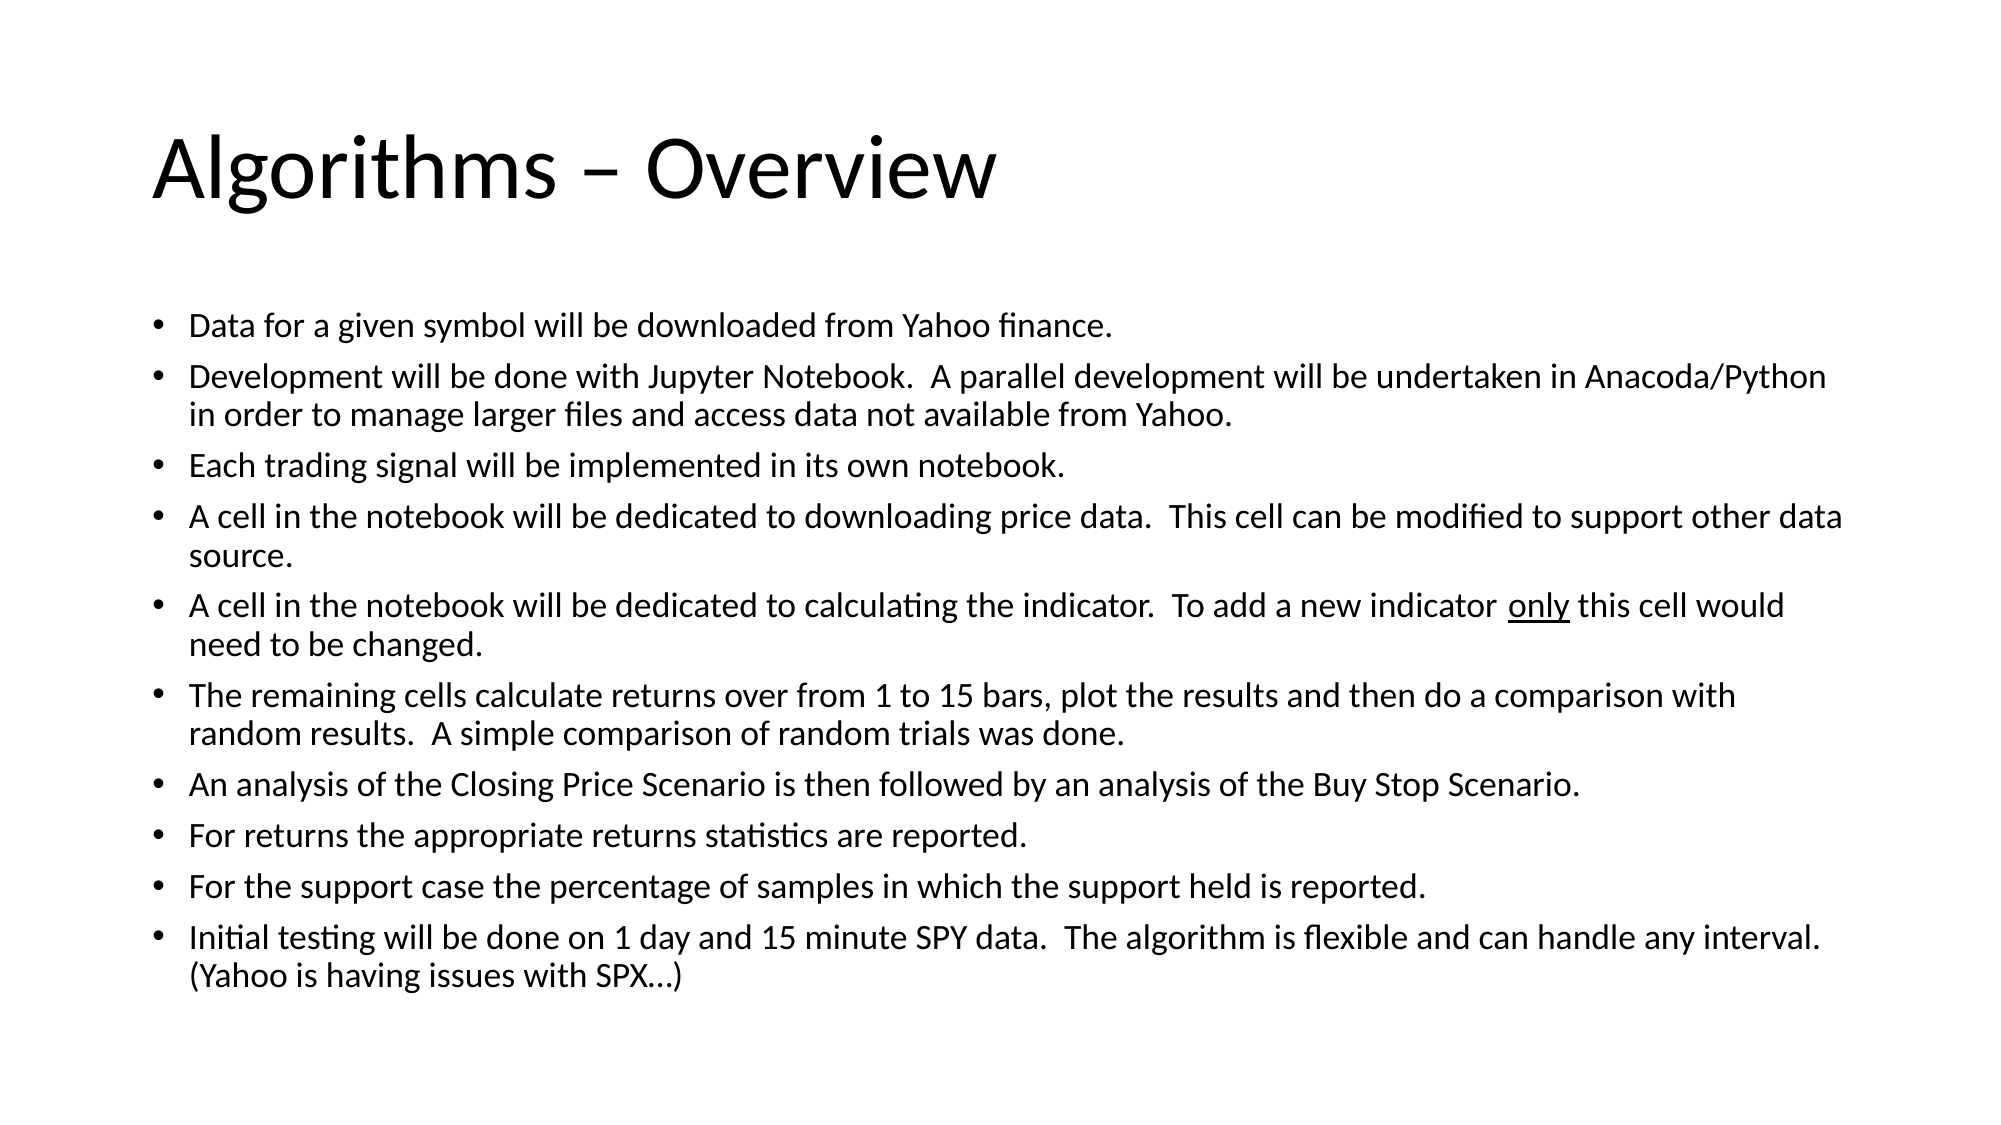

# Algorithms – Overview
Data for a given symbol will be downloaded from Yahoo finance.
Development will be done with Jupyter Notebook.  A parallel development will be undertaken in Anacoda/Python in order to manage larger files and access data not available from Yahoo.
Each trading signal will be implemented in its own notebook.
A cell in the notebook will be dedicated to downloading price data.  This cell can be modified to support other data source.
A cell in the notebook will be dedicated to calculating the indicator.  To add a new indicator only this cell would need to be changed.
The remaining cells calculate returns over from 1 to 15 bars, plot the results and then do a comparison with random results.  A simple comparison of random trials was done.
An analysis of the Closing Price Scenario is then followed by an analysis of the Buy Stop Scenario.
For returns the appropriate returns statistics are reported.
For the support case the percentage of samples in which the support held is reported.
Initial testing will be done on 1 day and 15 minute SPY data.  The algorithm is flexible and can handle any interval.  (Yahoo is having issues with SPX…)